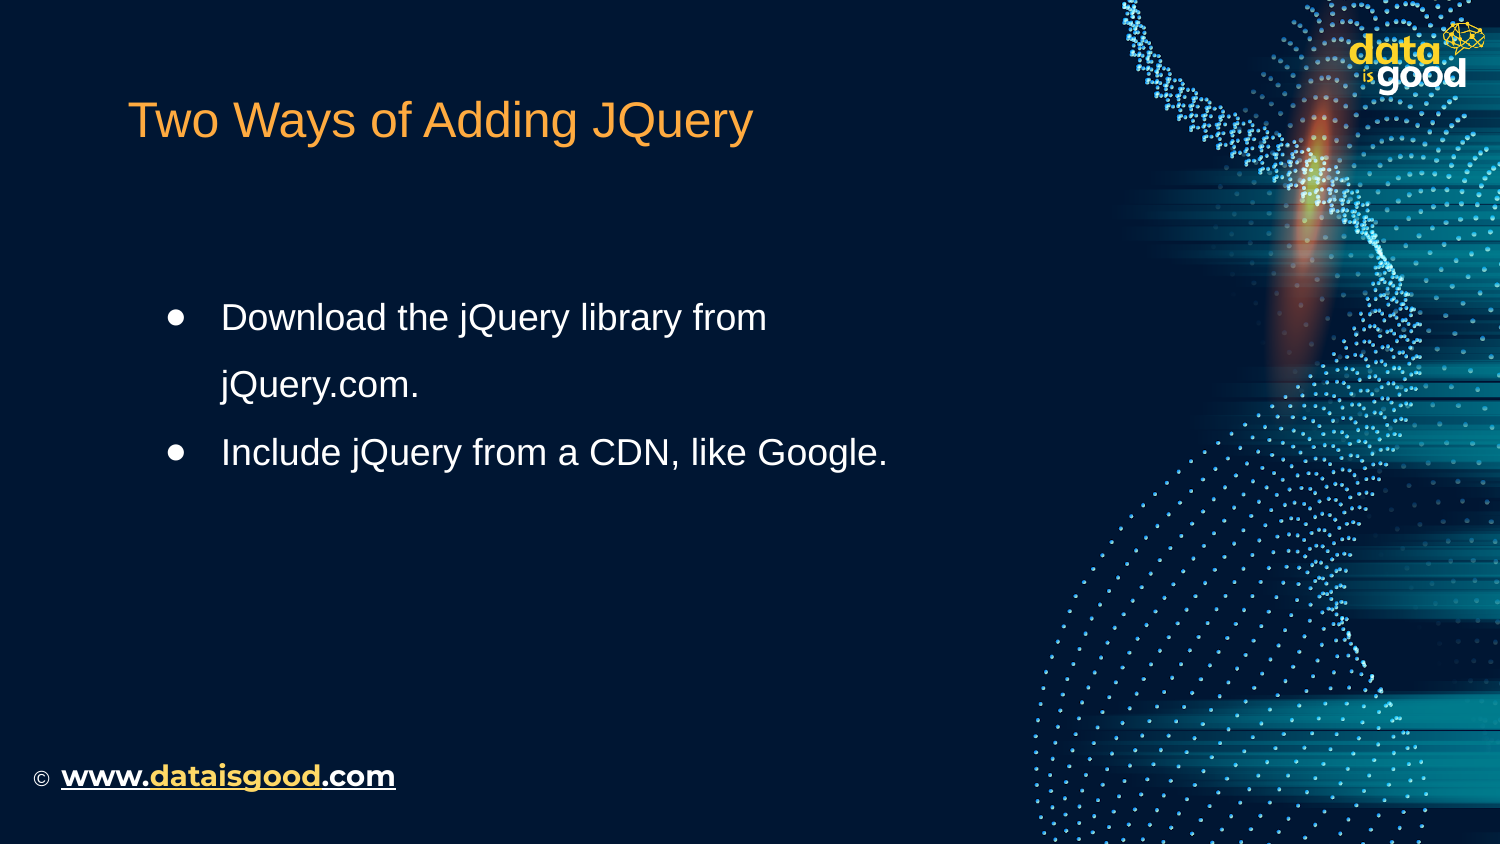

# Two Ways of Adding JQuery
Download the jQuery library from jQuery.com.
Include jQuery from a CDN, like Google.